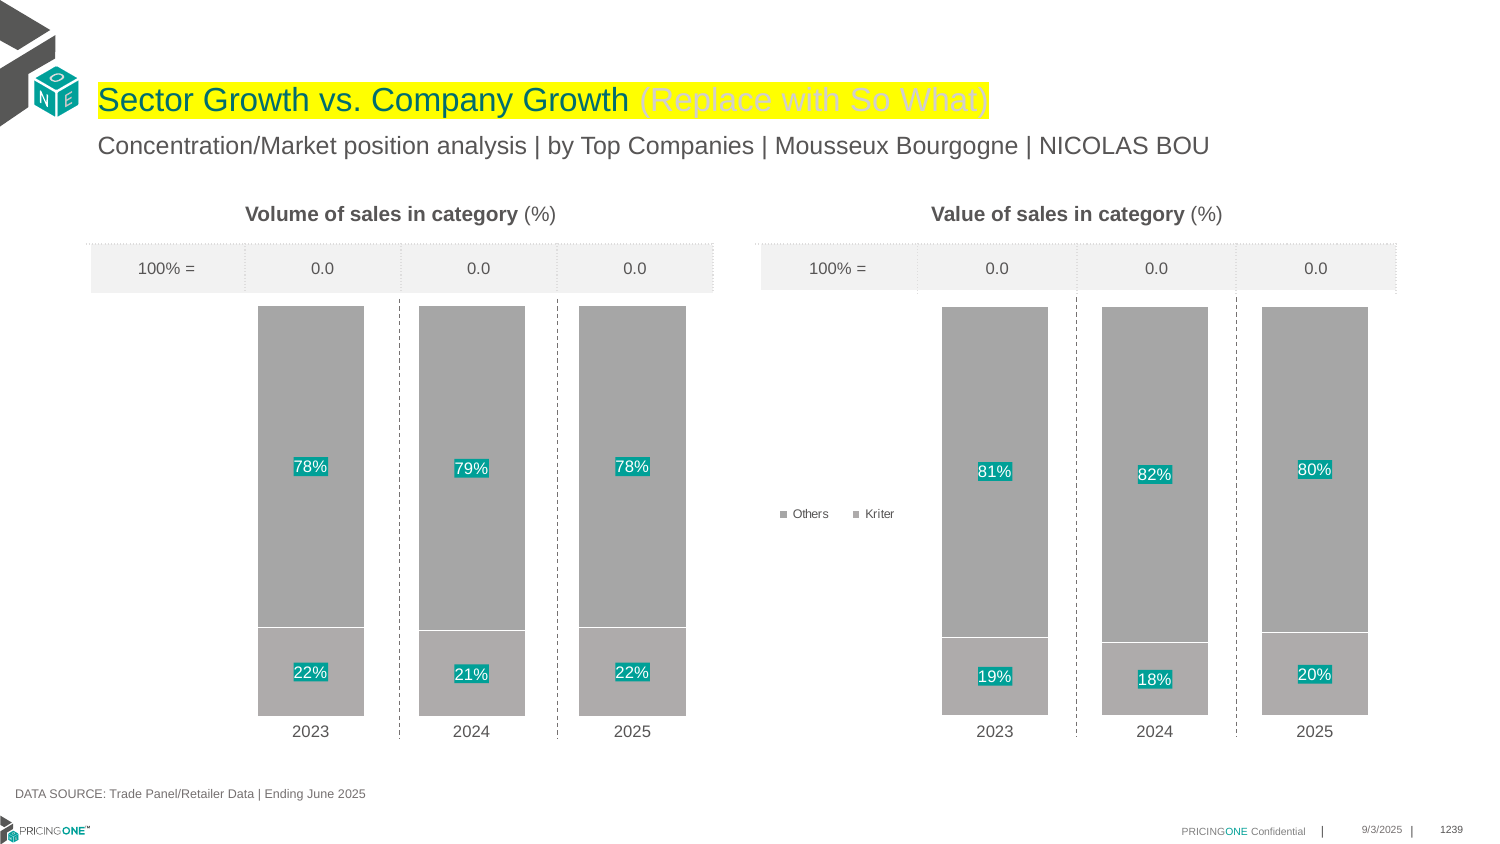

# Sector Growth vs. Company Growth (Replace with So What)
Concentration/Market position analysis | by Top Companies | Mousseux Bourgogne | NICOLAS BOU
| Volume of sales in category (%) |  |  |  |
| --- | --- | --- | --- |
| 100% = | 0.0 | 0.0 | 0.0 |
| Value of sales in category (%) |  |  |  |
| --- | --- | --- | --- |
| 100% = | 0.0 | 0.0 | 0.0 |

### Chart

| Category | Kriter | Others |
|---|---|---|
| 2023 | 0.21547799696509864 | 0.7845220030349014 |
| 2024 | 0.20763598326359833 | 0.7923640167364017 |
| 2025 | 0.21536523929471033 | 0.7846347607052896 |

### Chart

| Category | Kriter | Others |
|---|---|---|
| 2023 | 0.1920812683113825 | 0.8079187316886175 |
| 2024 | 0.17840020186727226 | 0.8215997981327277 |
| 2025 | 0.20234917245061398 | 0.7976508275493861 |
DATA SOURCE: Trade Panel/Retailer Data | Ending June 2025

9/3/2025
1239